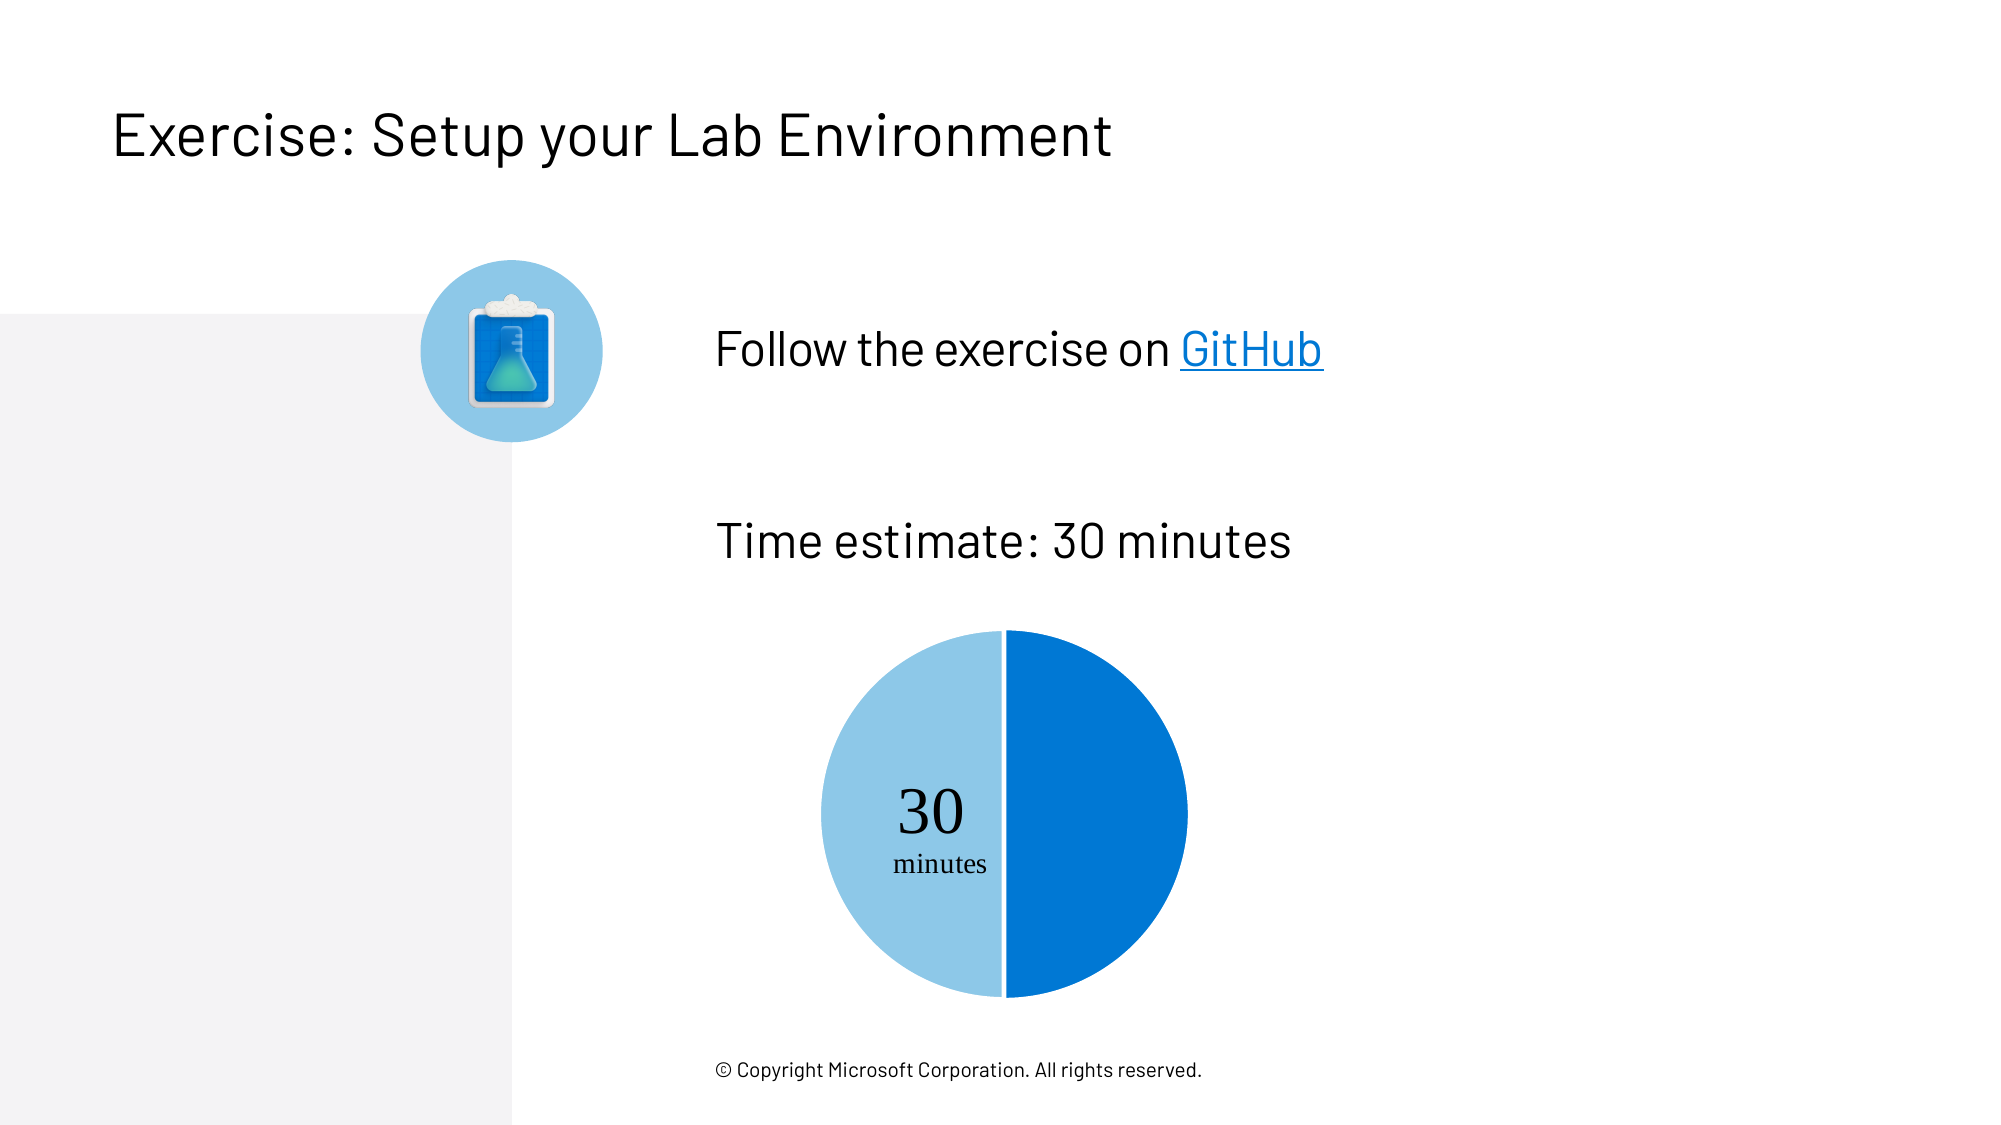

# Exercise: Setup your Lab Environment
Follow the exercise on GitHub
Time estimate: 30 minutes

### Chart

| Category |  |
|---|---|